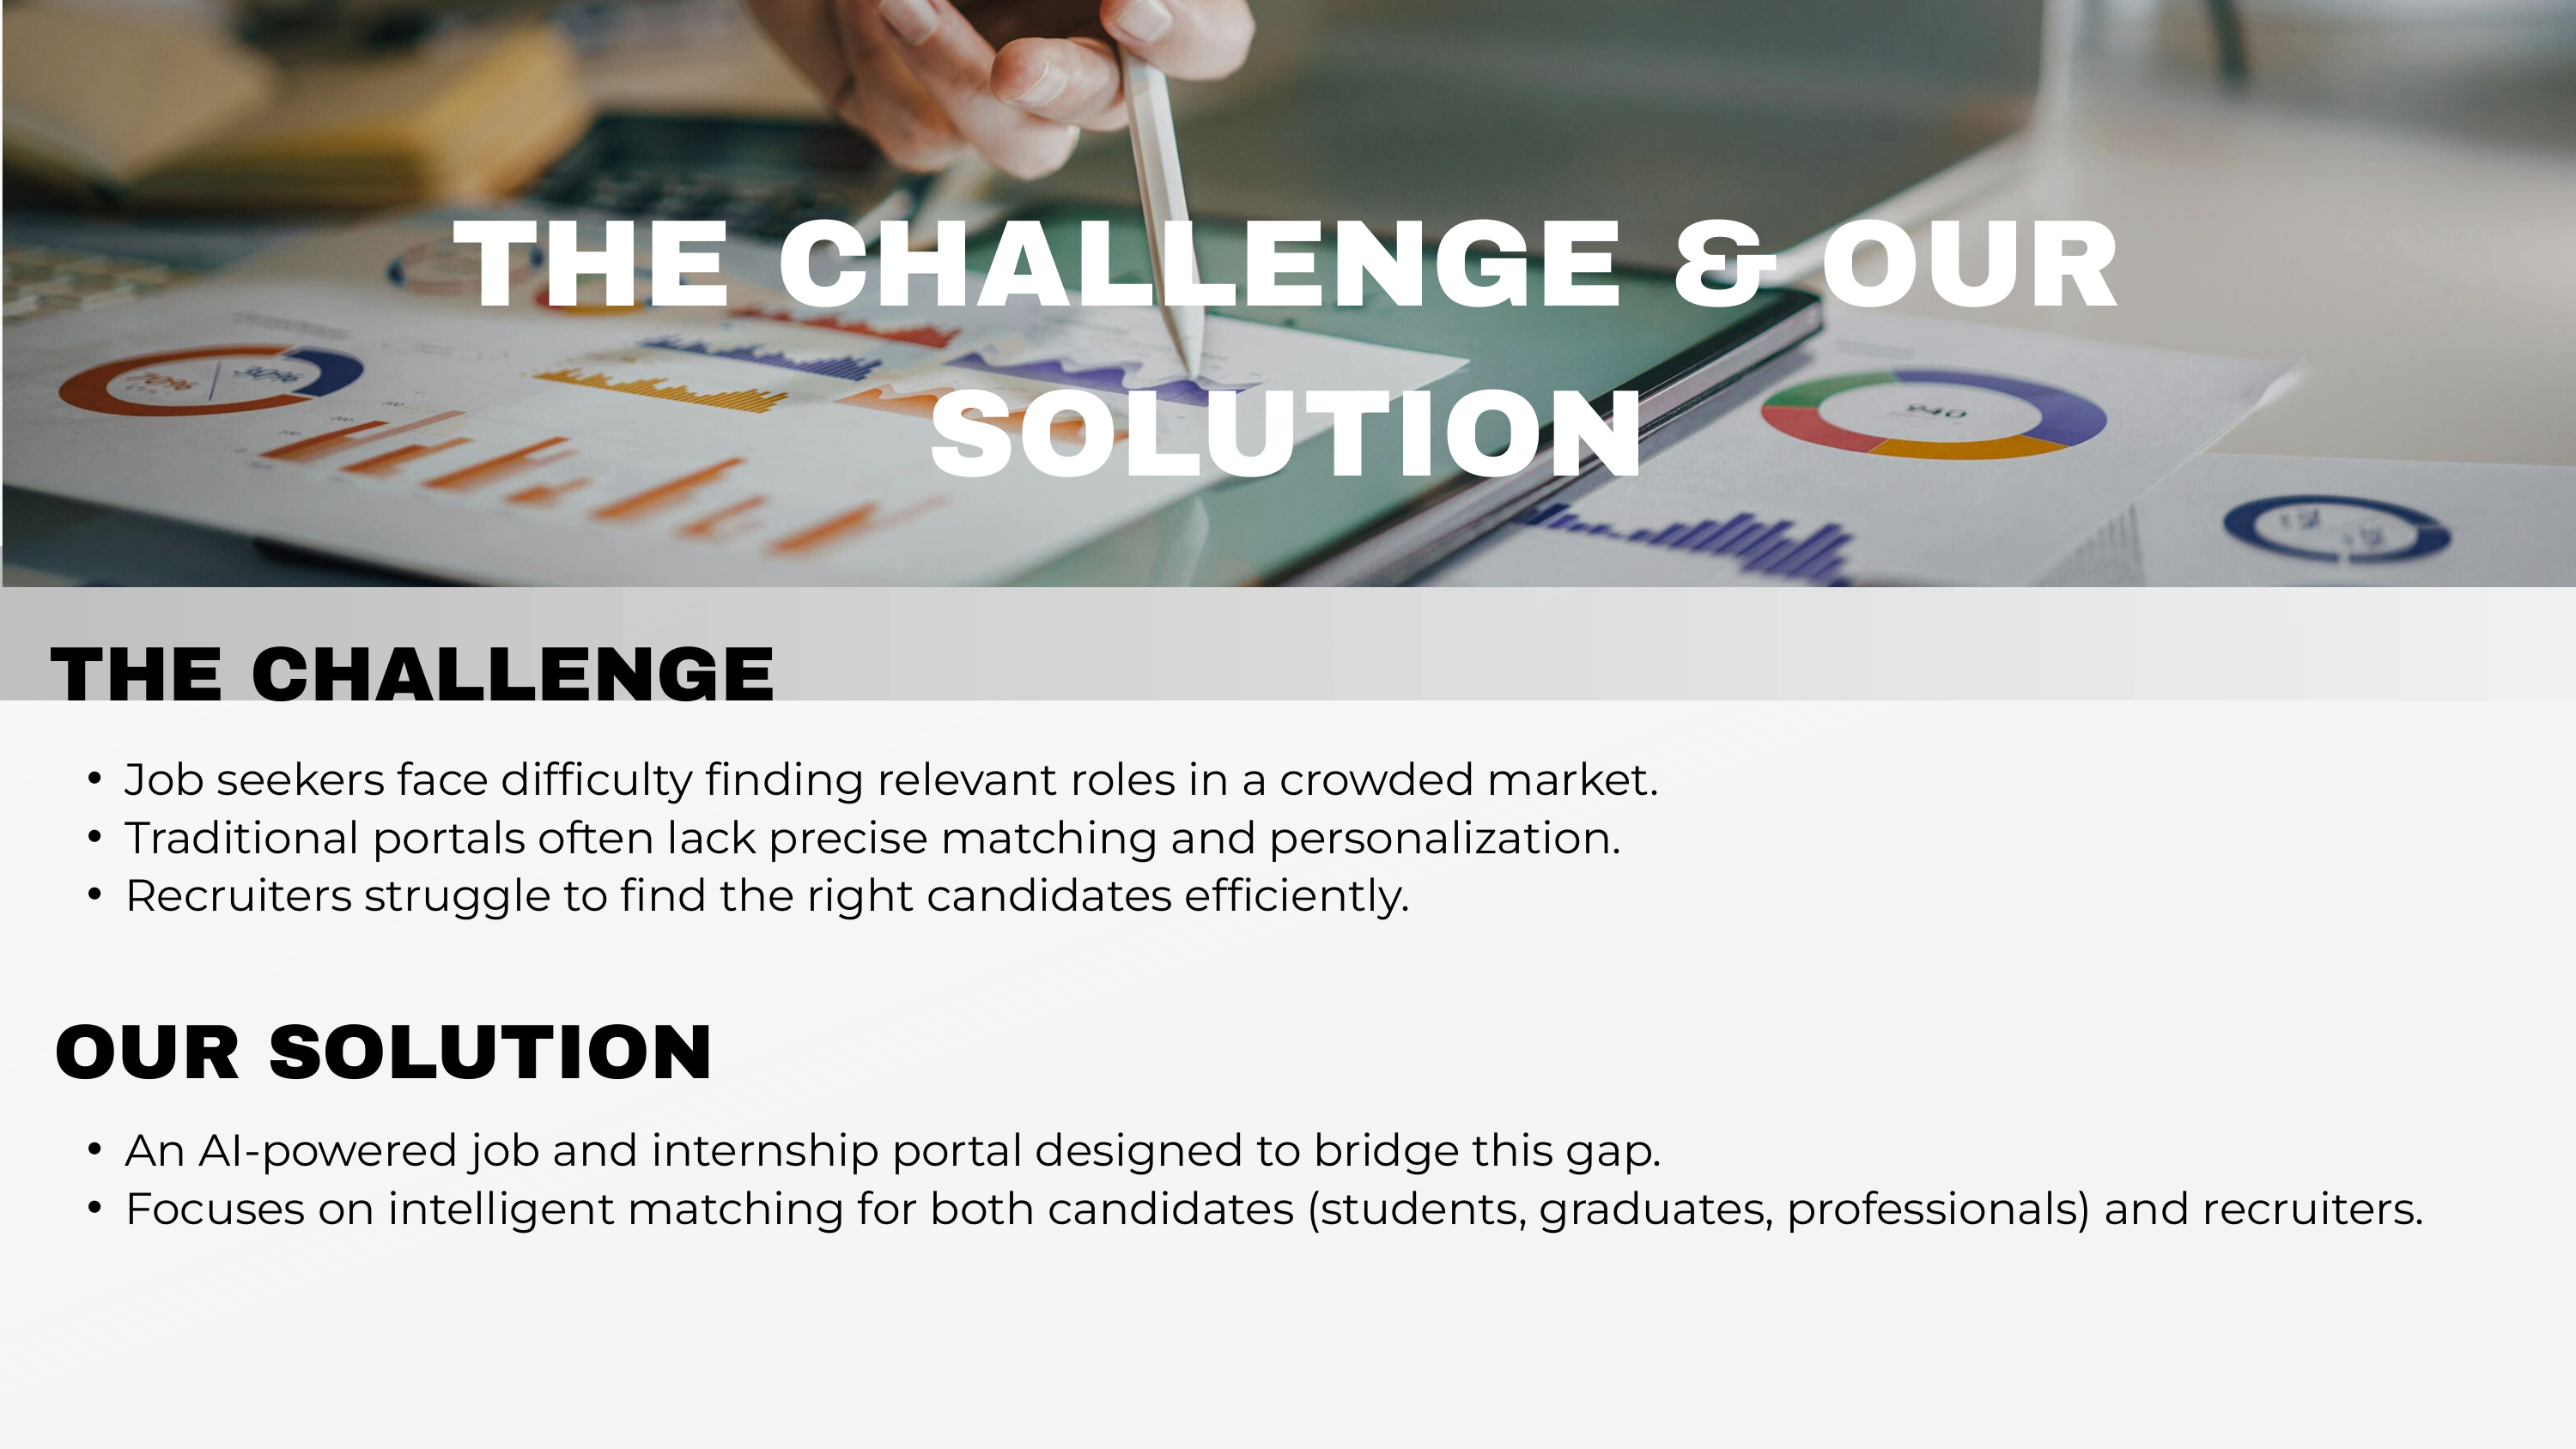

THE CHALLENGE & OUR SOLUTION
THE CHALLENGE
Job seekers face difficulty finding relevant roles in a crowded market.
Traditional portals often lack precise matching and personalization.
Recruiters struggle to find the right candidates efficiently.
OUR SOLUTION
An AI-powered job and internship portal designed to bridge this gap.
Focuses on intelligent matching for both candidates (students, graduates, professionals) and recruiters.